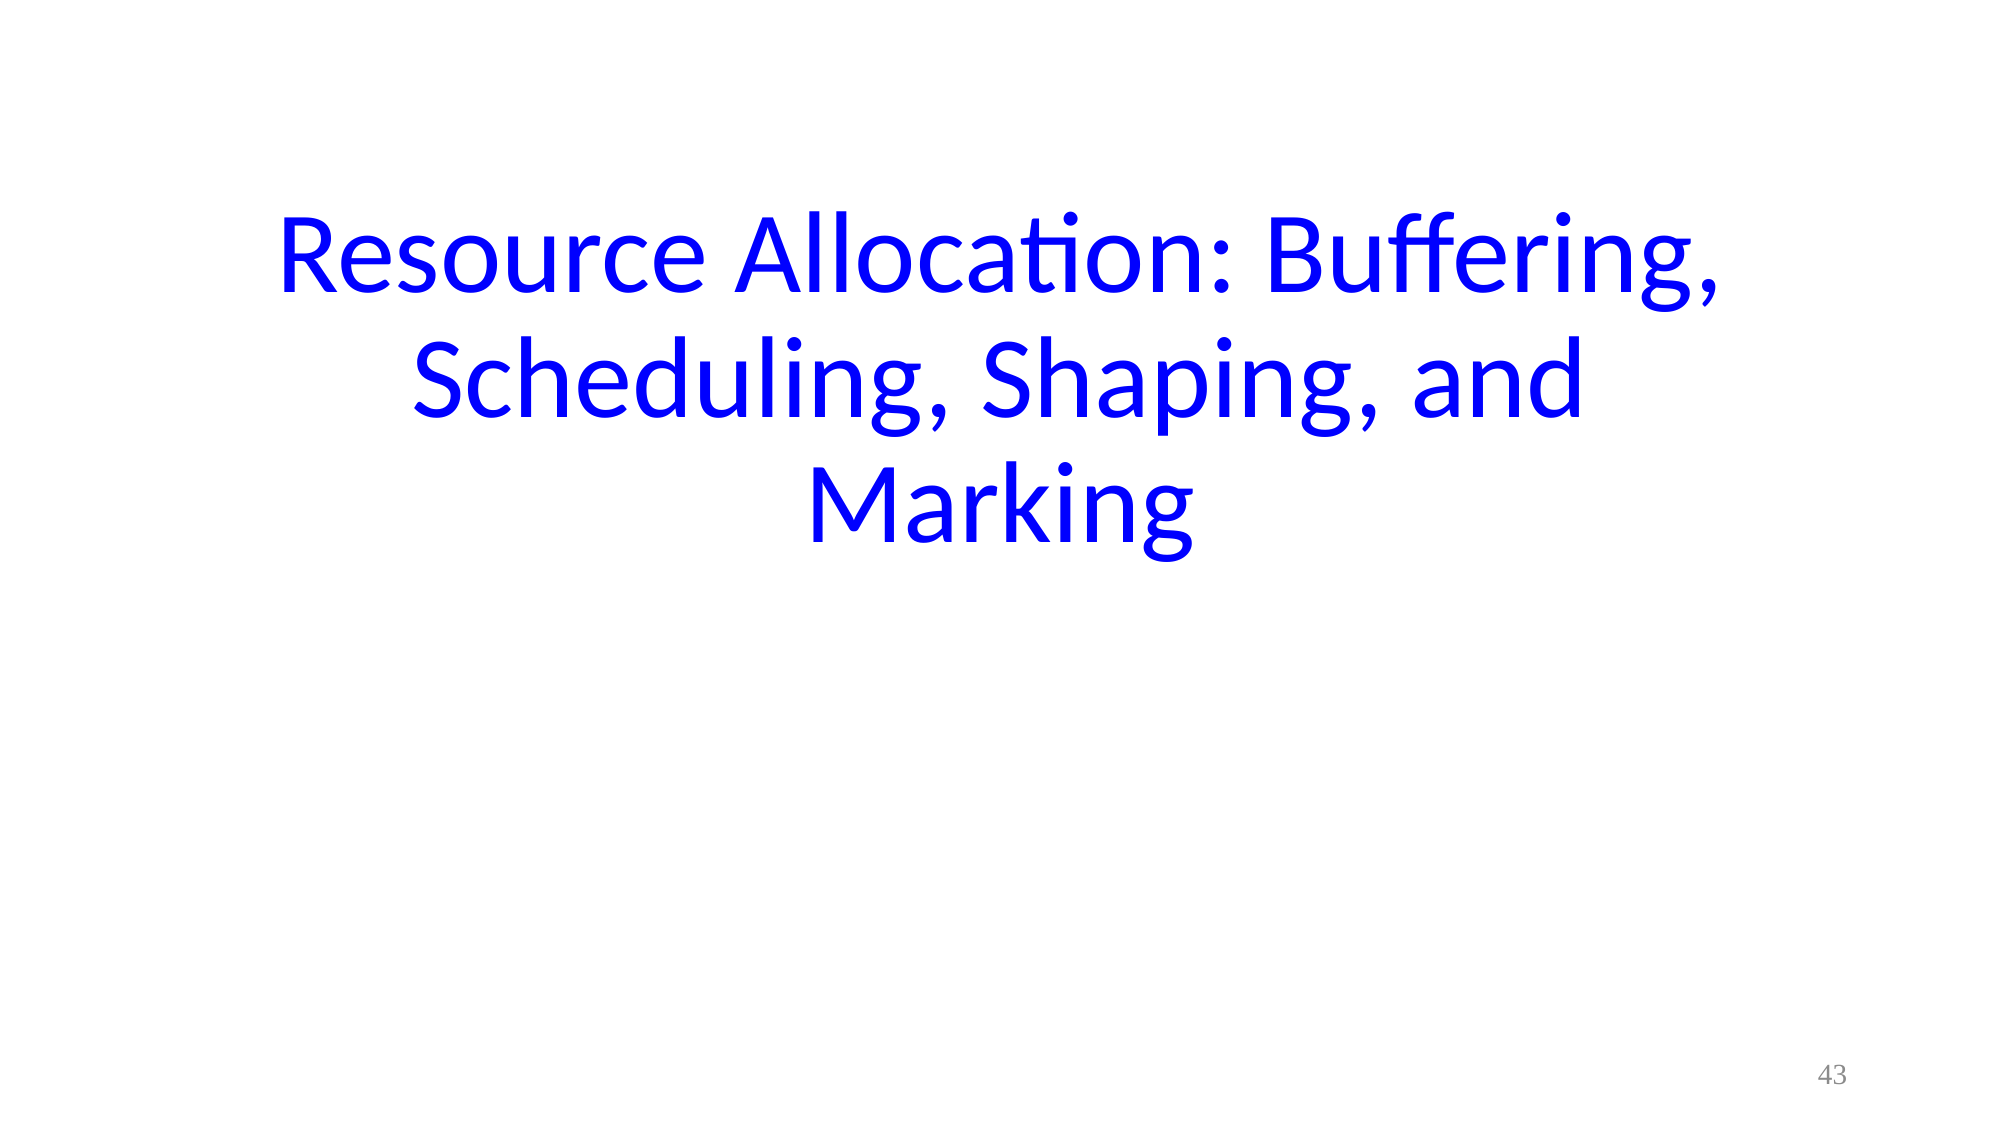

43
# Resource Allocation: Buffering, Scheduling, Shaping, and Marking